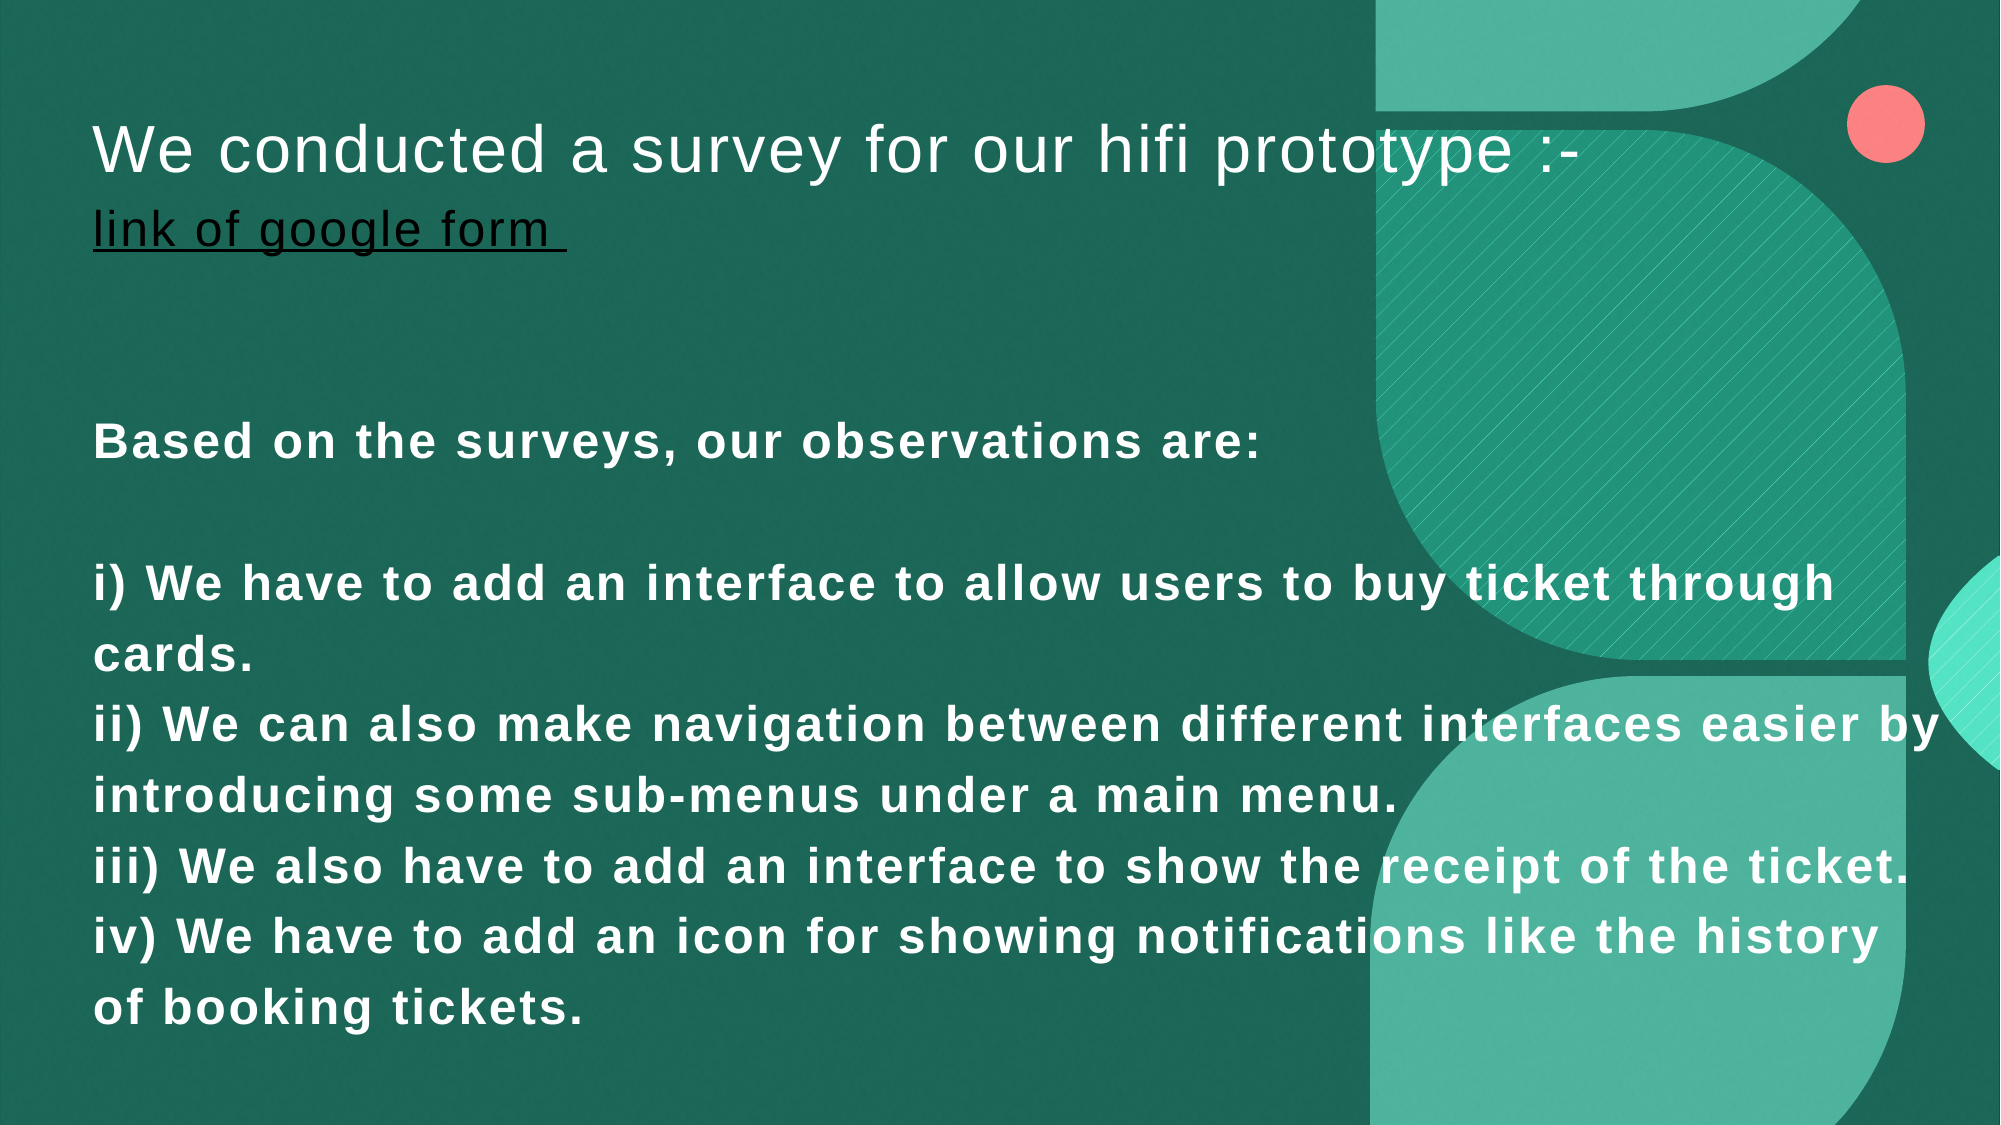

# We conducted a survey for our hifi prototype :- link of google form  Based on the surveys, our observations are:
i) We have to add an interface to allow users to buy ticket through cards.
ii) We can also make navigation between different interfaces easier by introducing some sub-menus under a main menu.
iii) We also have to add an interface to show the receipt of the ticket.
iv) We have to add an icon for showing notifications like the history of booking tickets.